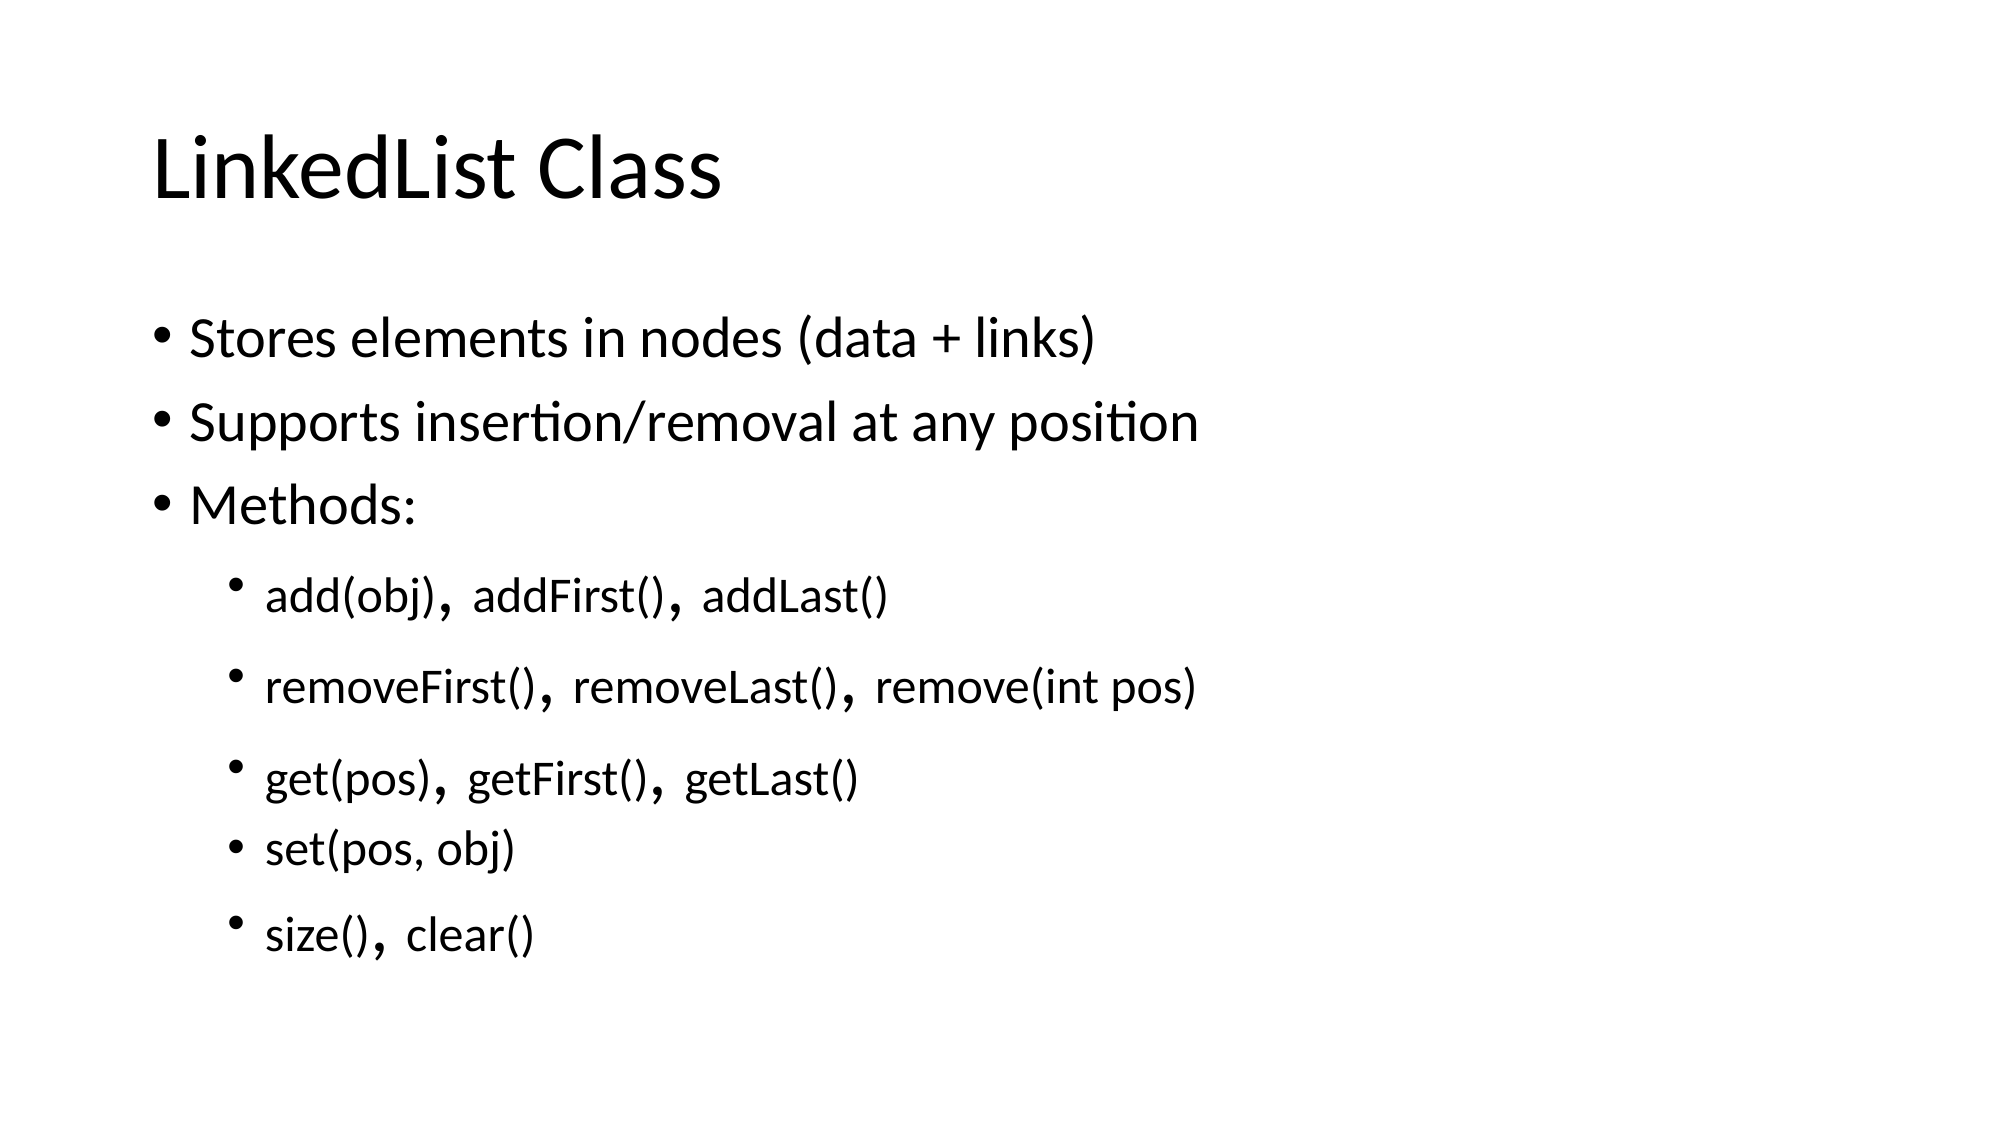

# LinkedList Class
Stores elements in nodes (data + links)
Supports insertion/removal at any position
Methods:
add(obj), addFirst(), addLast()
removeFirst(), removeLast(), remove(int pos)
get(pos), getFirst(), getLast()
set(pos, obj)
size(), clear()